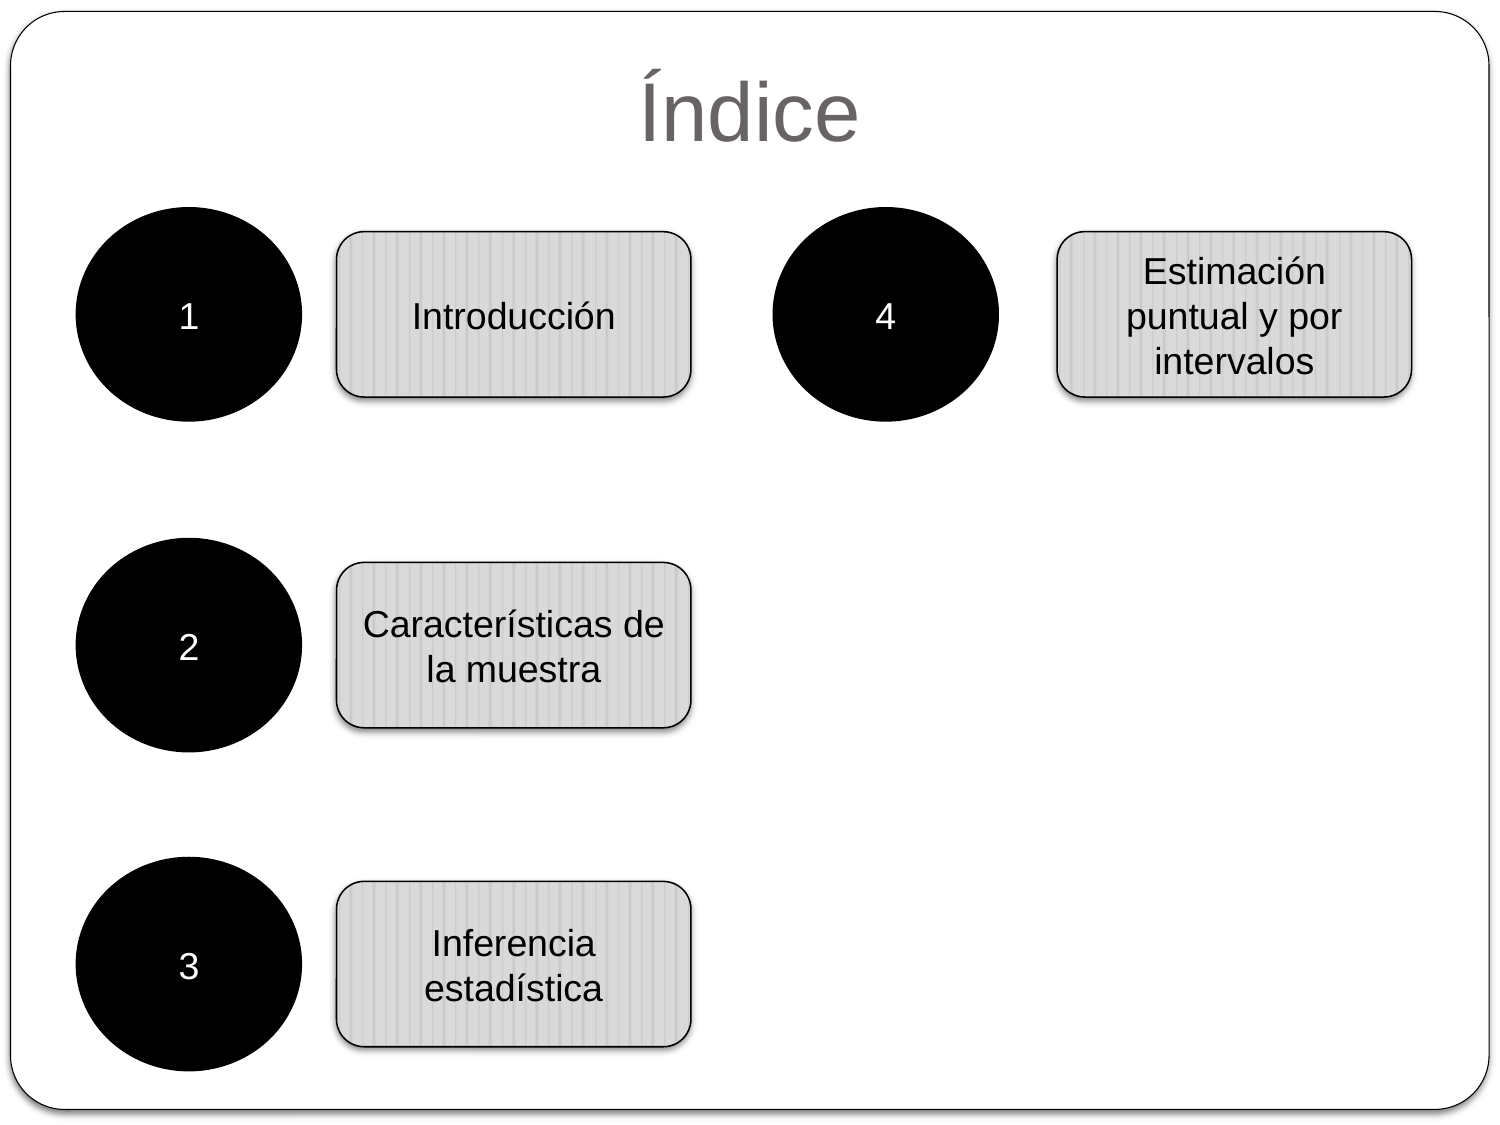

# Índice
1
4
Introducción
Estimación puntual y por intervalos
2
Características de la muestra
3
Inferencia estadística